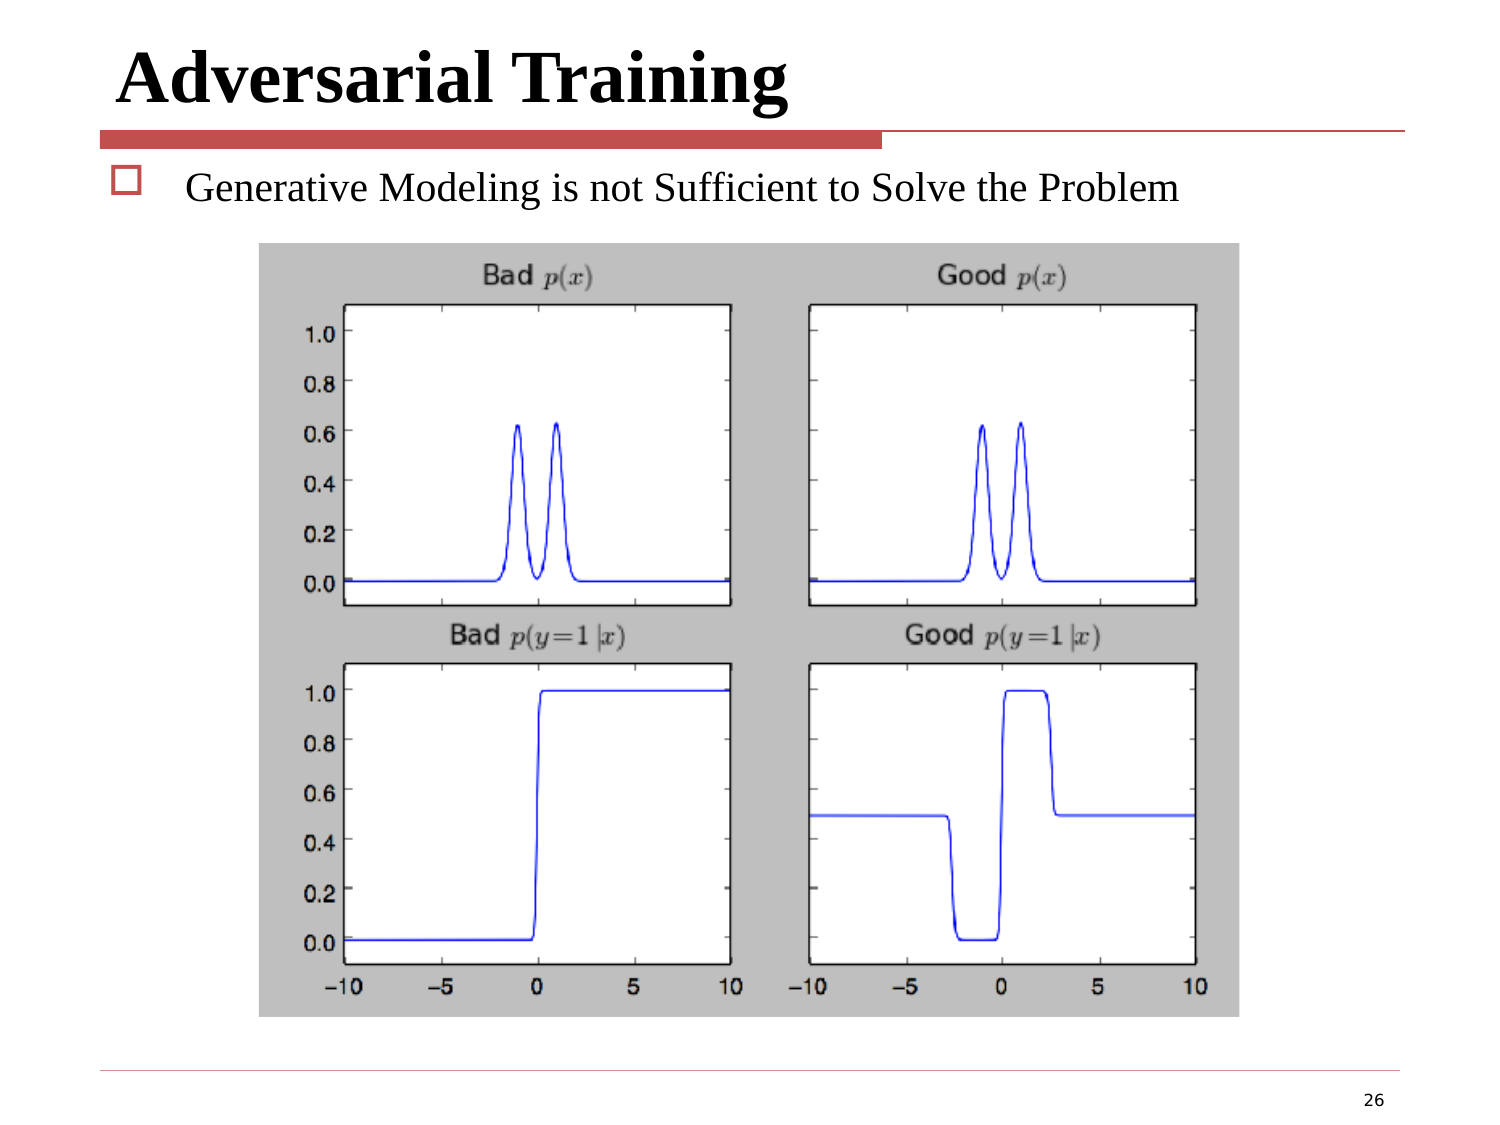

# Adversarial Training
Generative Modeling is not Sufficient to Solve the Problem

26